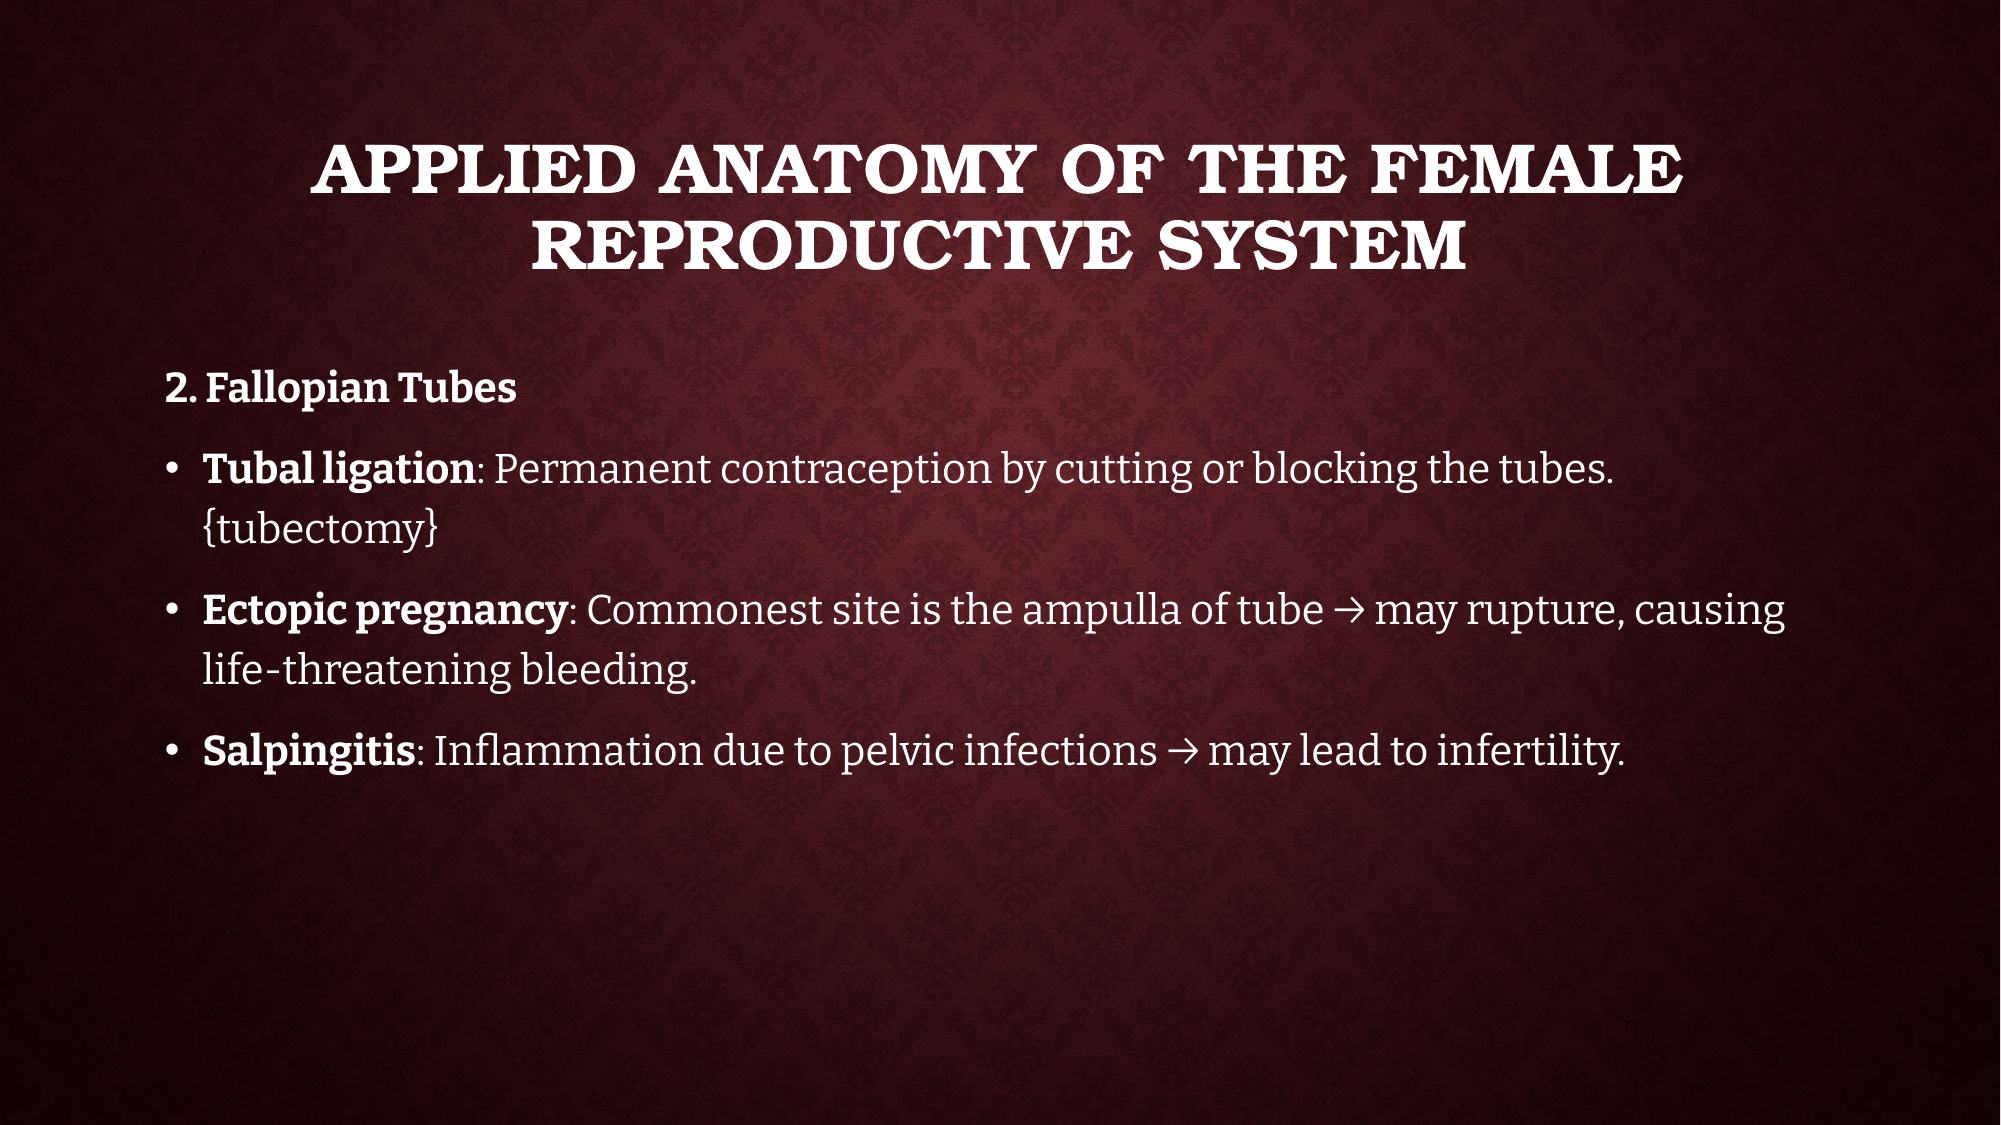

# Applied Anatomy of the Female Reproductive System
2. Fallopian Tubes
Tubal ligation: Permanent contraception by cutting or blocking the tubes. {tubectomy}
Ectopic pregnancy: Commonest site is the ampulla of tube → may rupture, causing life-threatening bleeding.
Salpingitis: Inflammation due to pelvic infections → may lead to infertility.